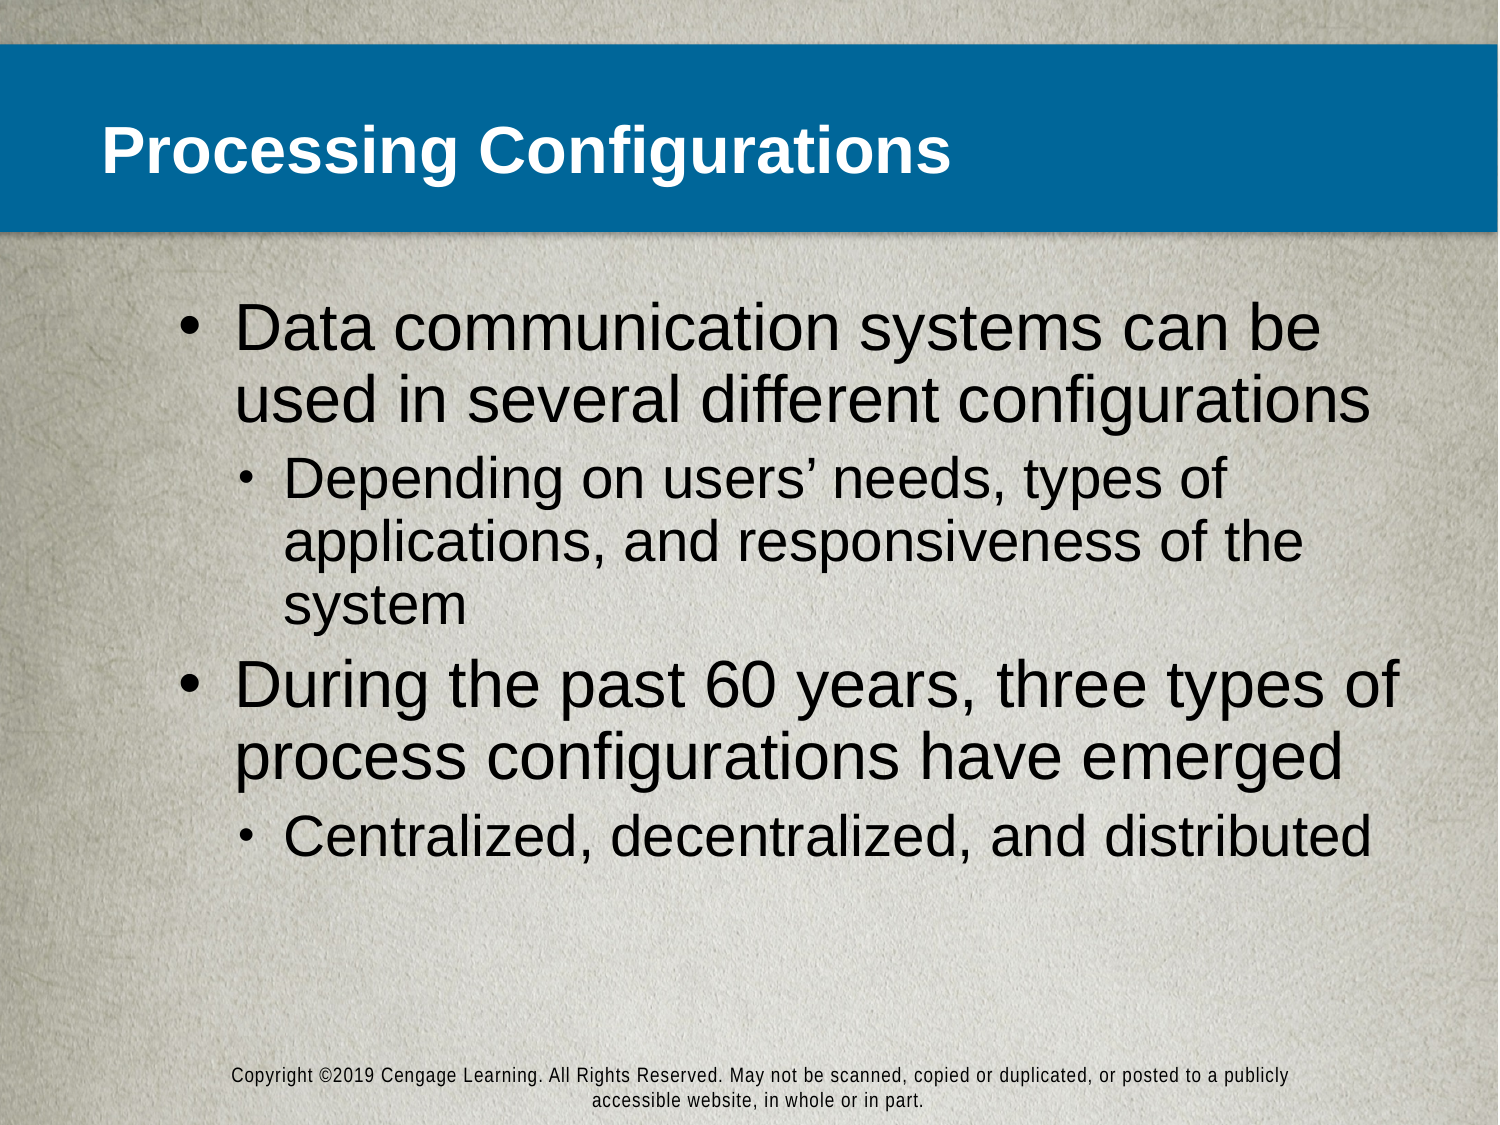

# Processing Configurations
Data communication systems can be used in several different configurations
Depending on users’ needs, types of applications, and responsiveness of the  system
During the past 60 years, three types of process configurations have emerged
Centralized, decentralized, and distributed